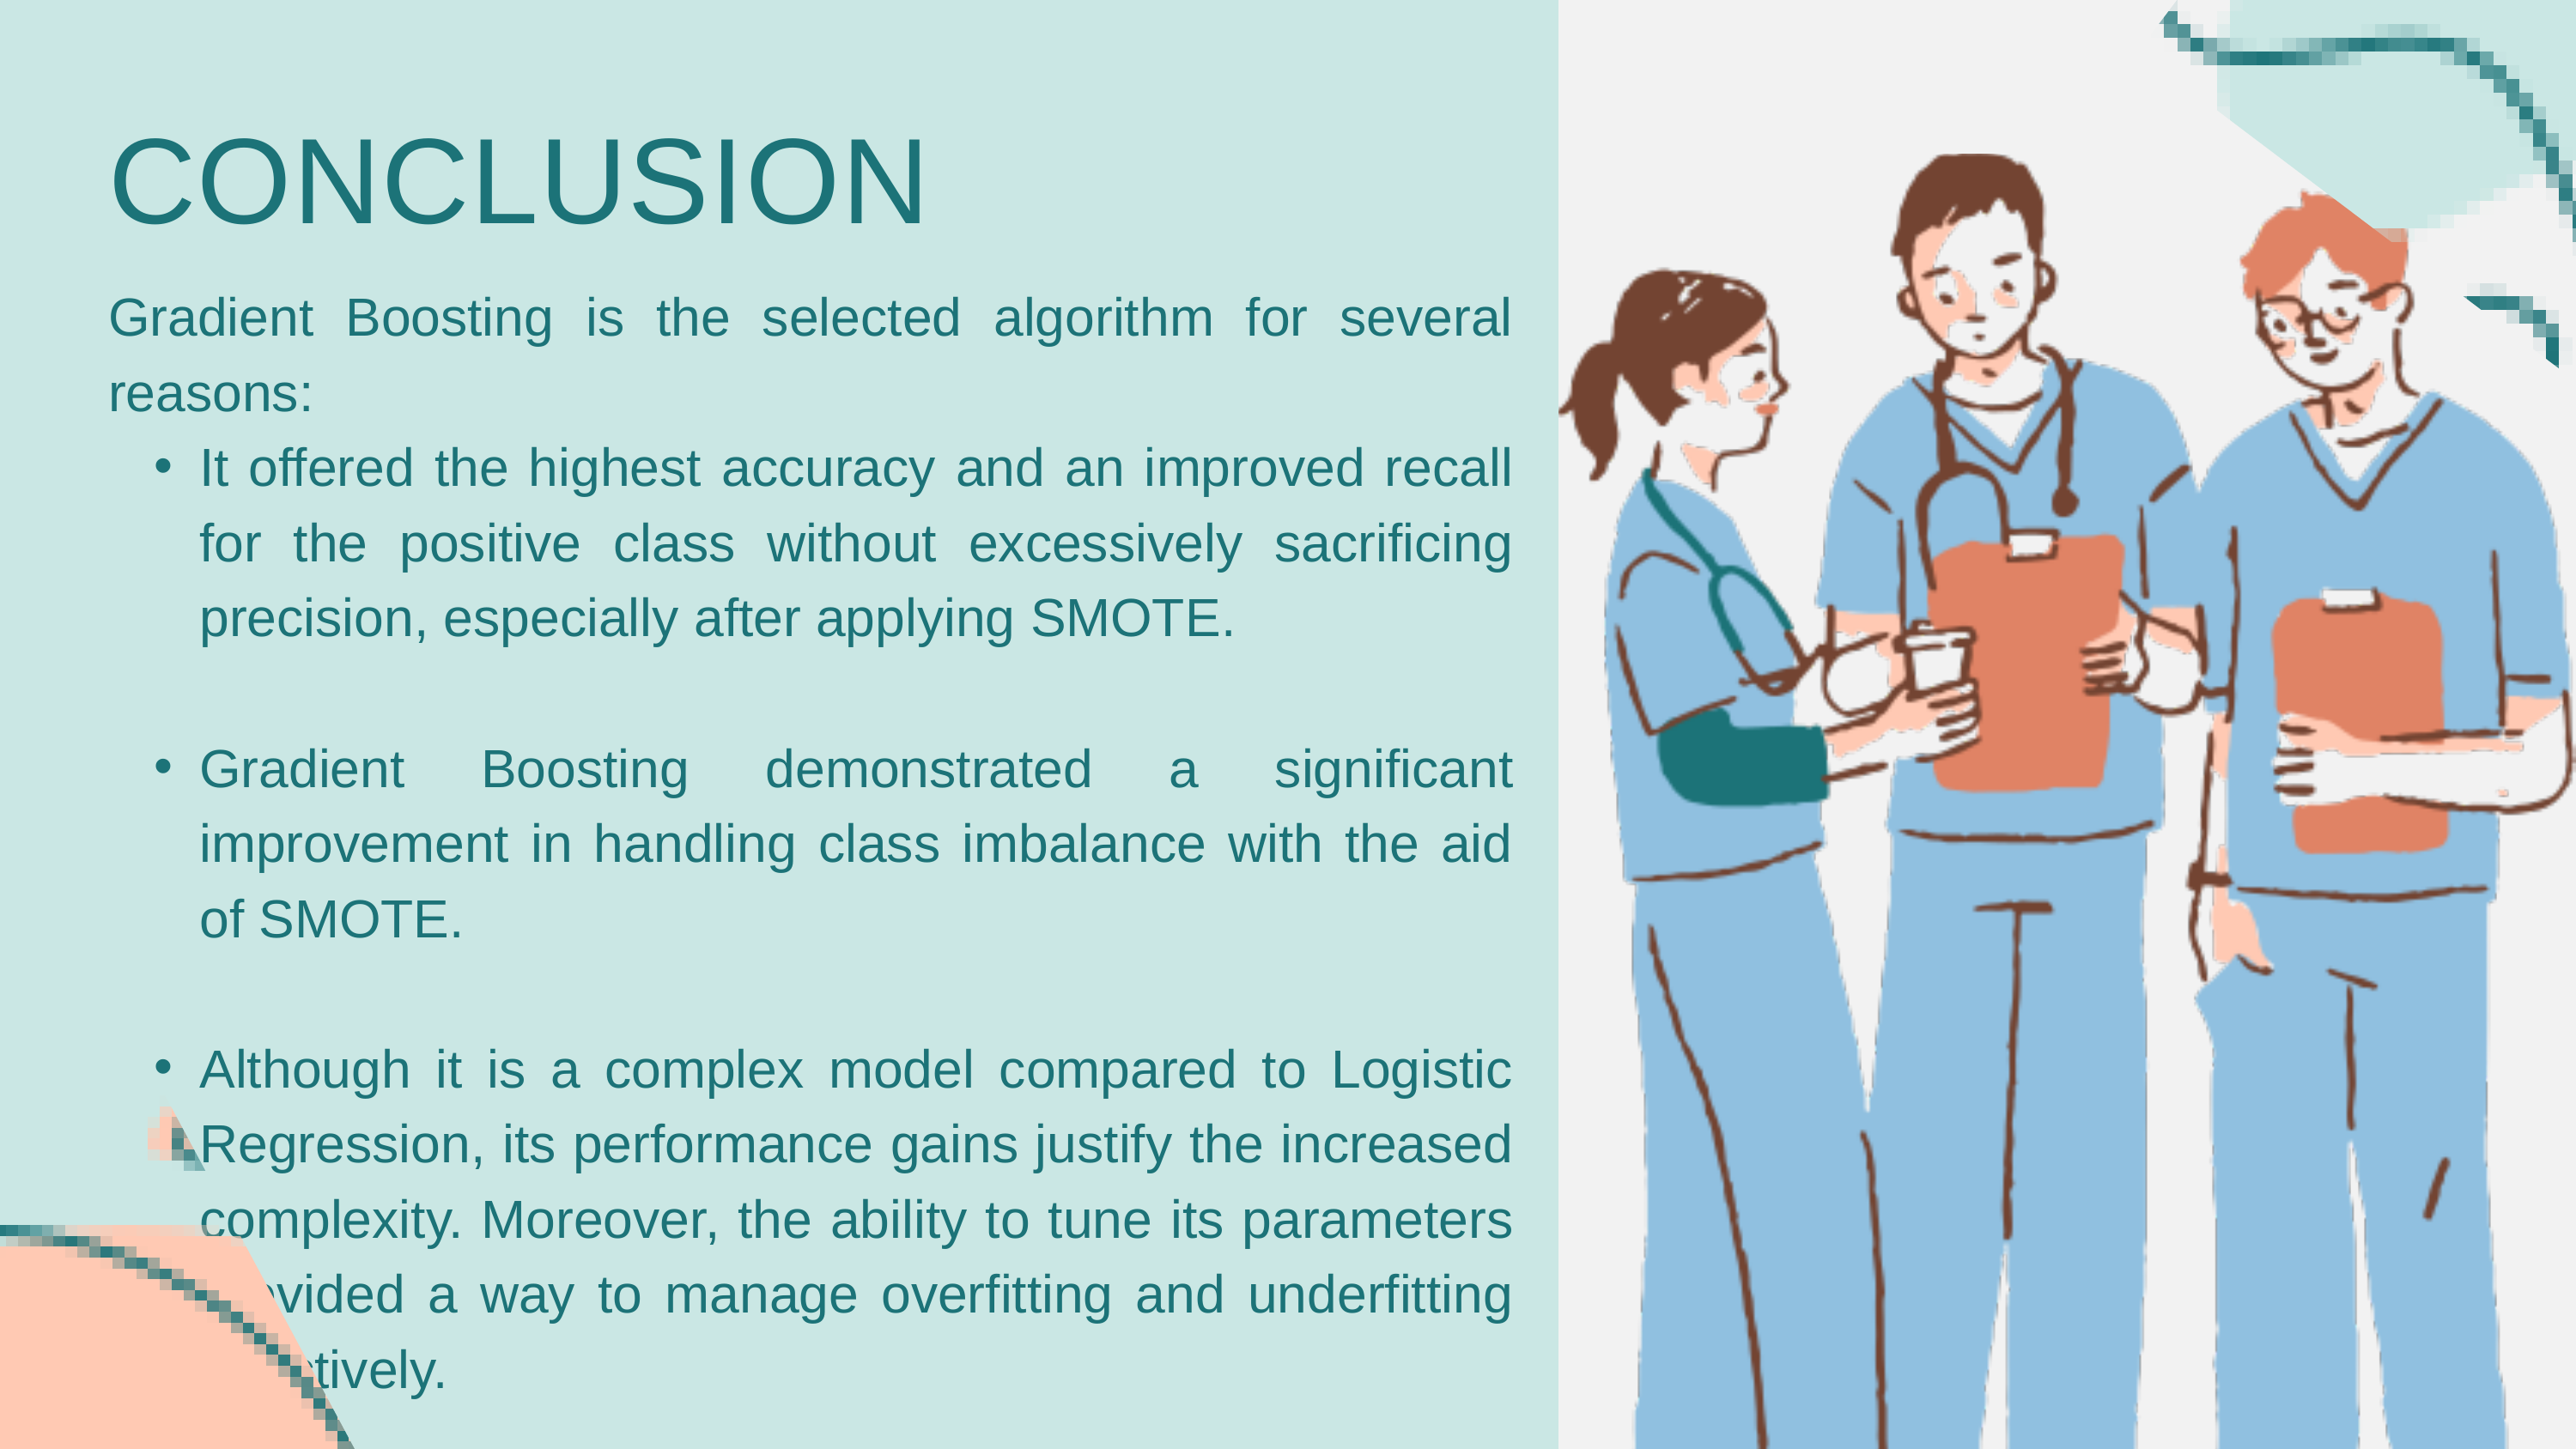

CONCLUSION

Gradient Boosting is the selected algorithm for several reasons:
It offered the highest accuracy and an improved recall for the positive class without excessively sacrificing precision, especially after applying SMOTE.

Gradient Boosting demonstrated a significant improvement in handling class imbalance with the aid of SMOTE.

Although it is a complex model compared to Logistic Regression, its performance gains justify the increased complexity. Moreover, the ability to tune its parameters provided a way to manage overfitting and underfitting effectively.